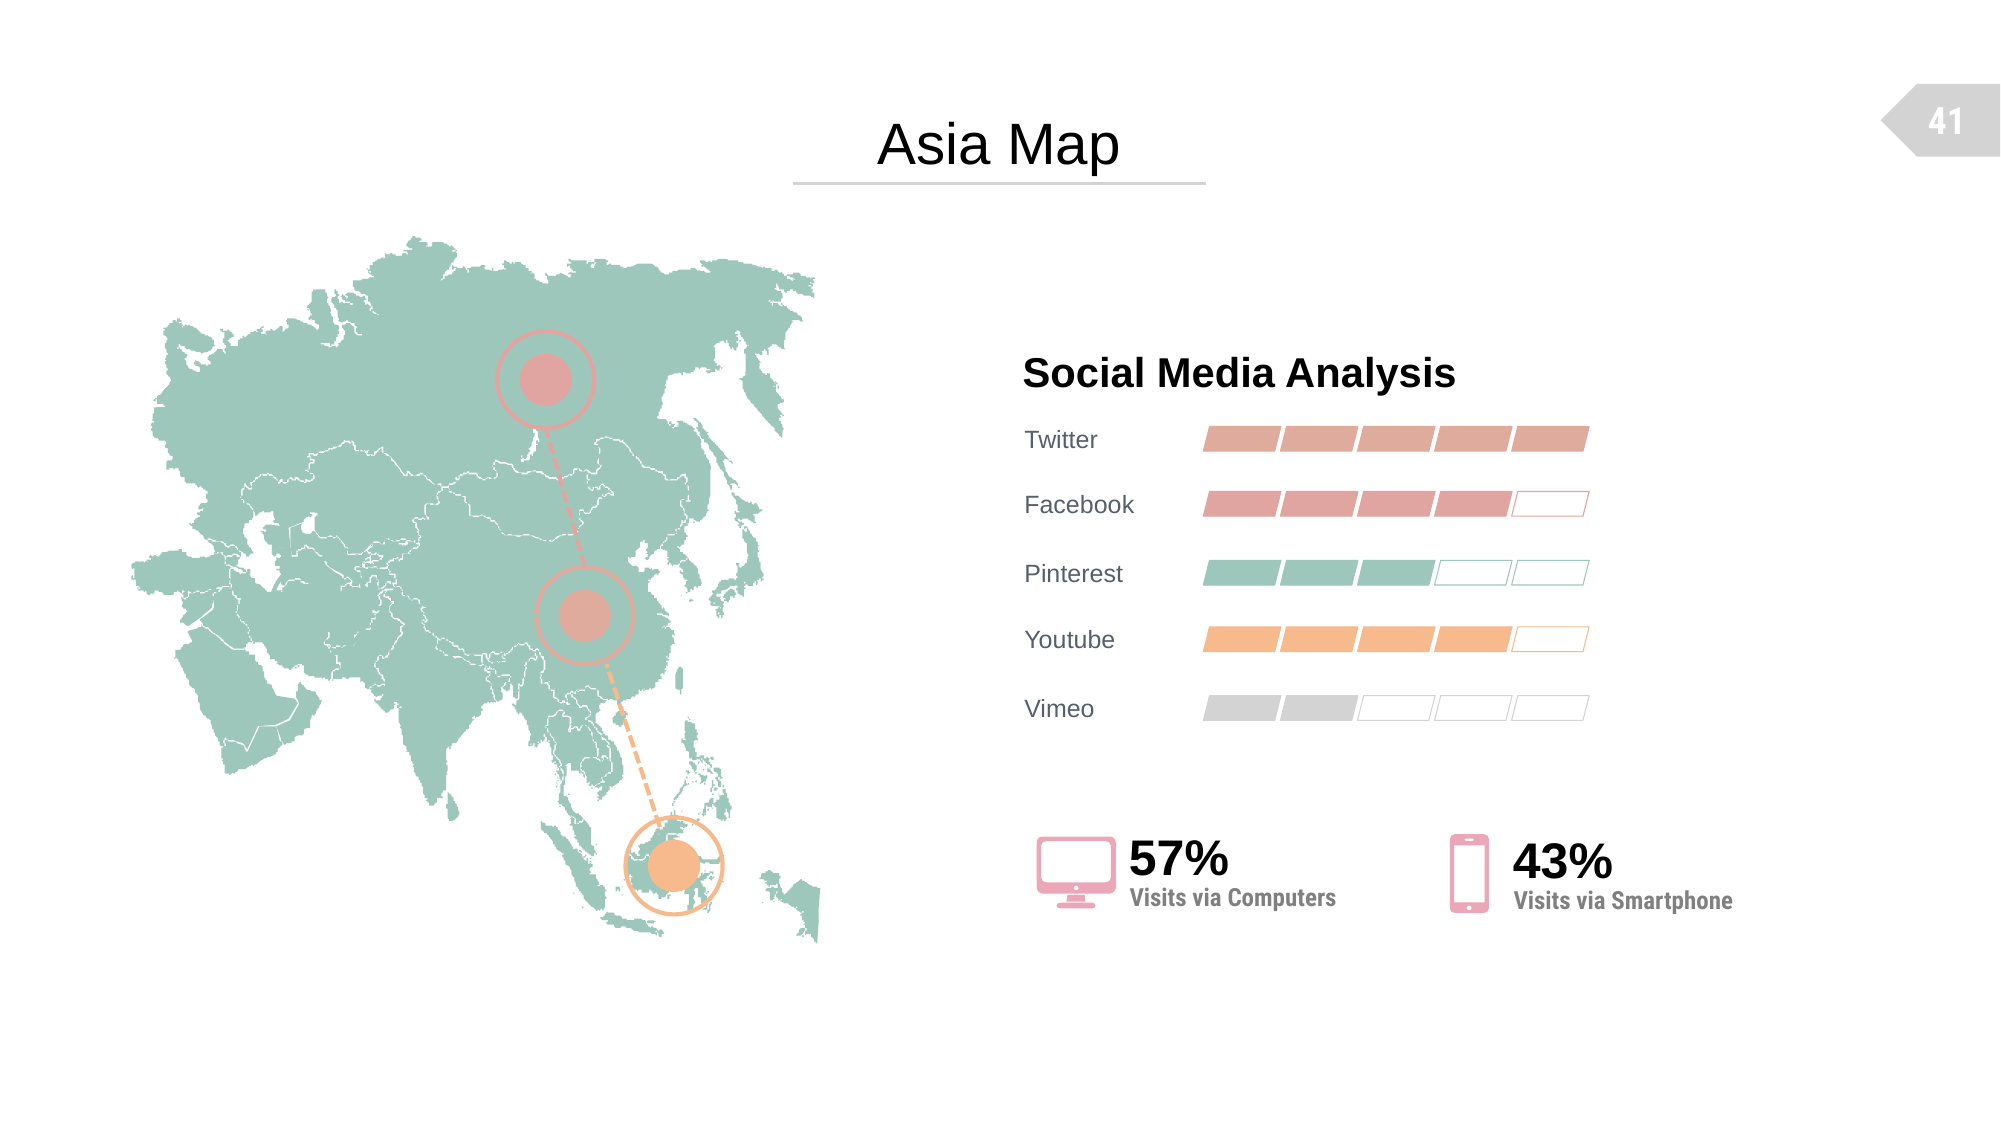

41
Asia Map

Social Media Analysis
Twitter

Facebook

Pinterest

Youtube

Vimeo

57%
43%

Visits via Computers
Visits via Smartphone